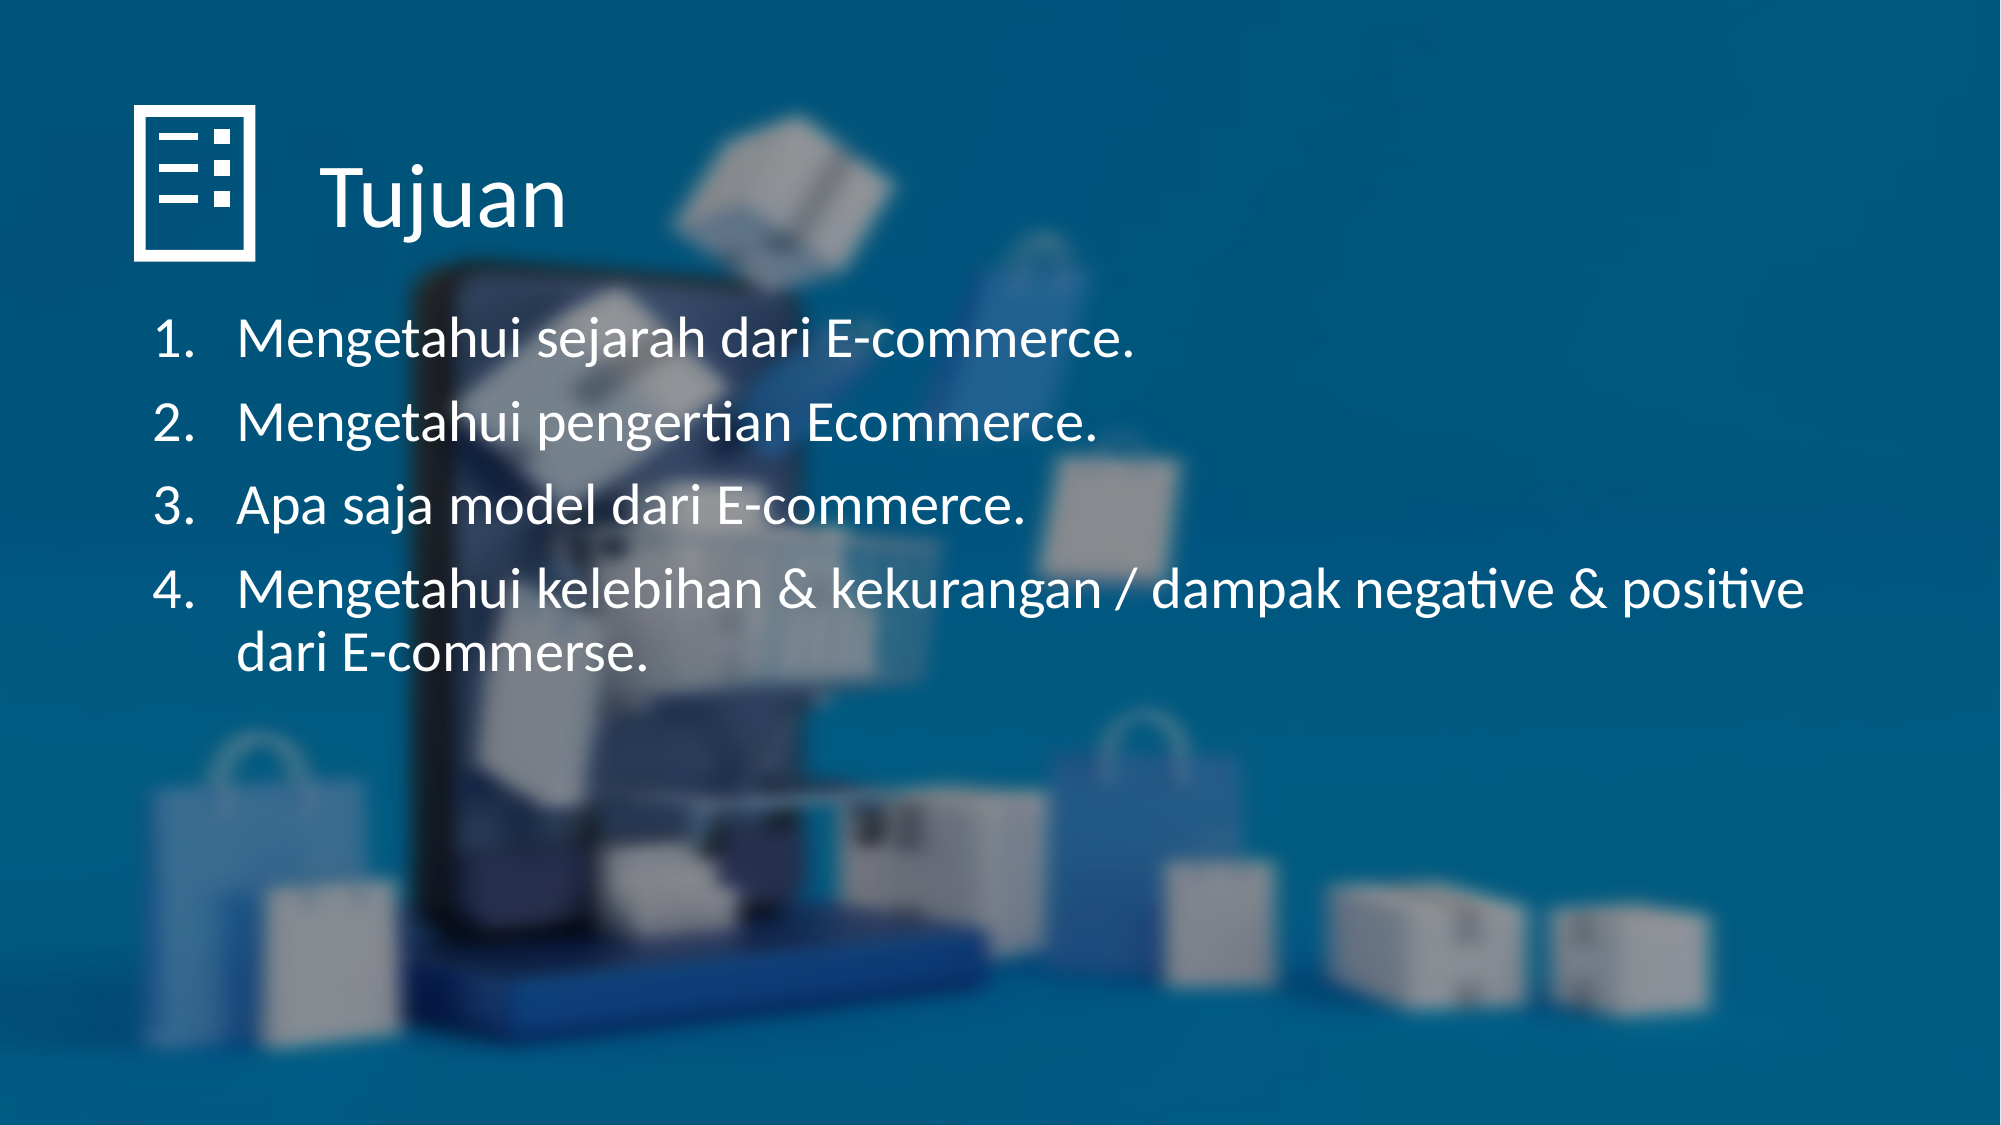

# Tujuan

Mengetahui sejarah dari E-commerce.
Mengetahui pengertian Ecommerce.
Apa saja model dari E-commerce.
Mengetahui kelebihan & kekurangan / dampak negative & positive dari E-commerse.